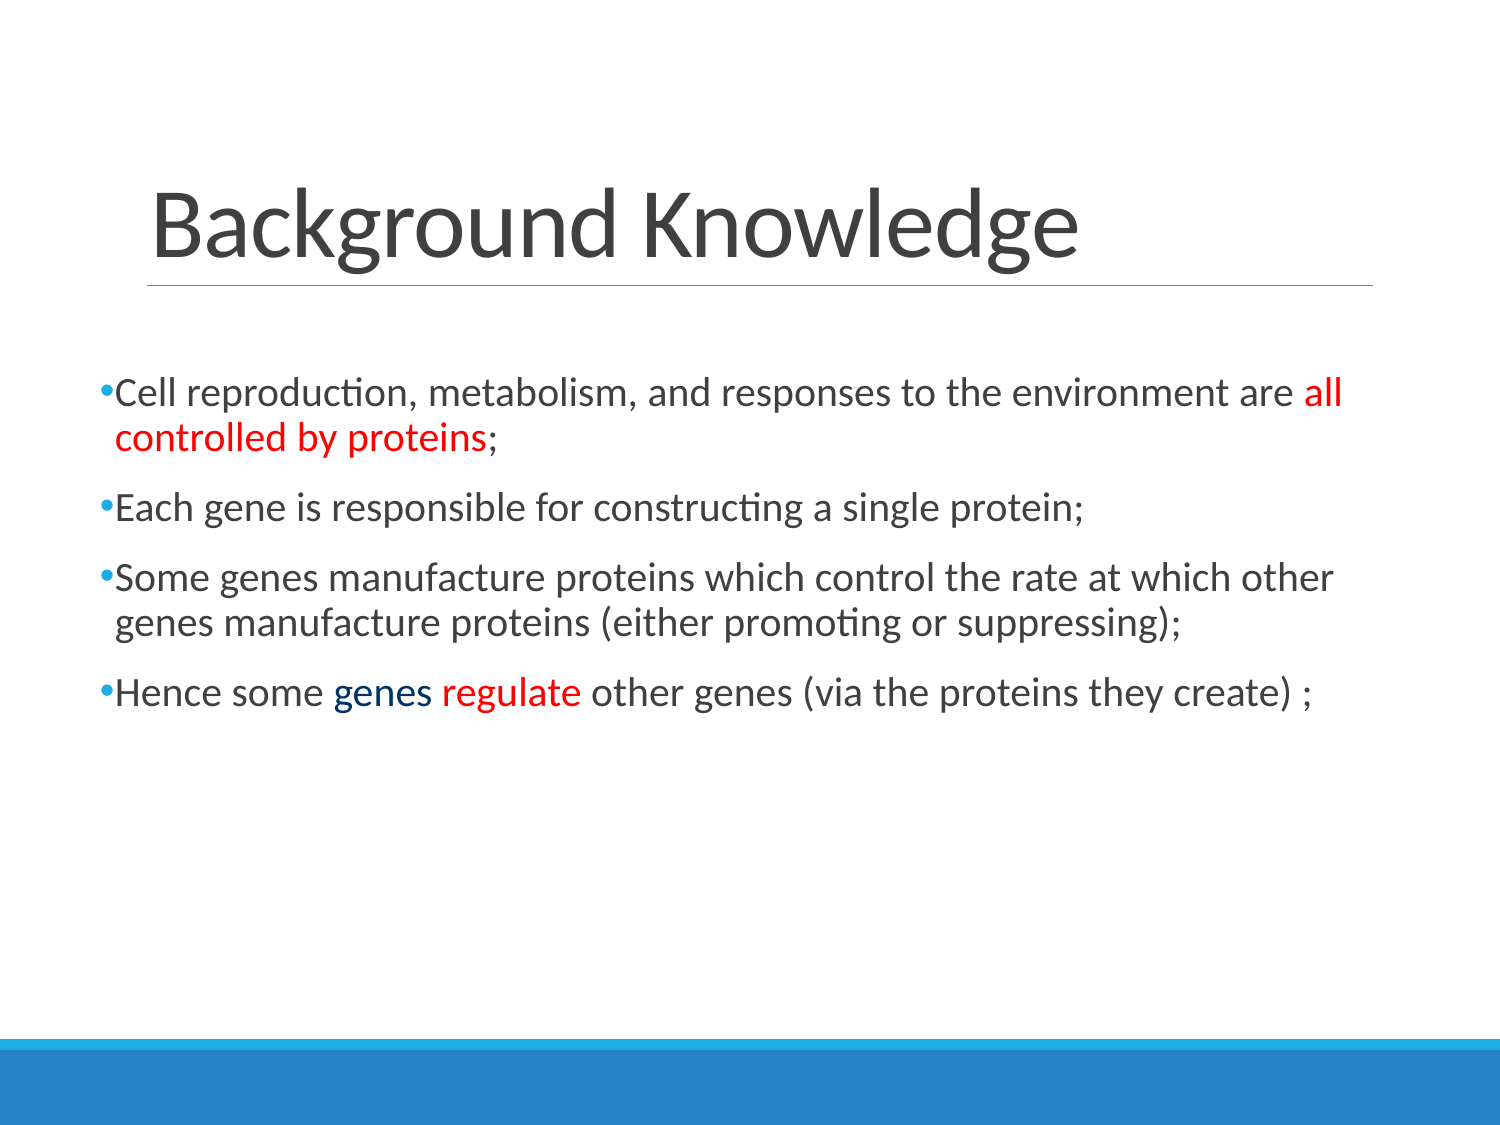

# Background Knowledge
Cell reproduction, metabolism, and responses to the environment are all controlled by proteins;
Each gene is responsible for constructing a single protein;
Some genes manufacture proteins which control the rate at which other genes manufacture proteins (either promoting or suppressing);
Hence some genes regulate other genes (via the proteins they create) ;